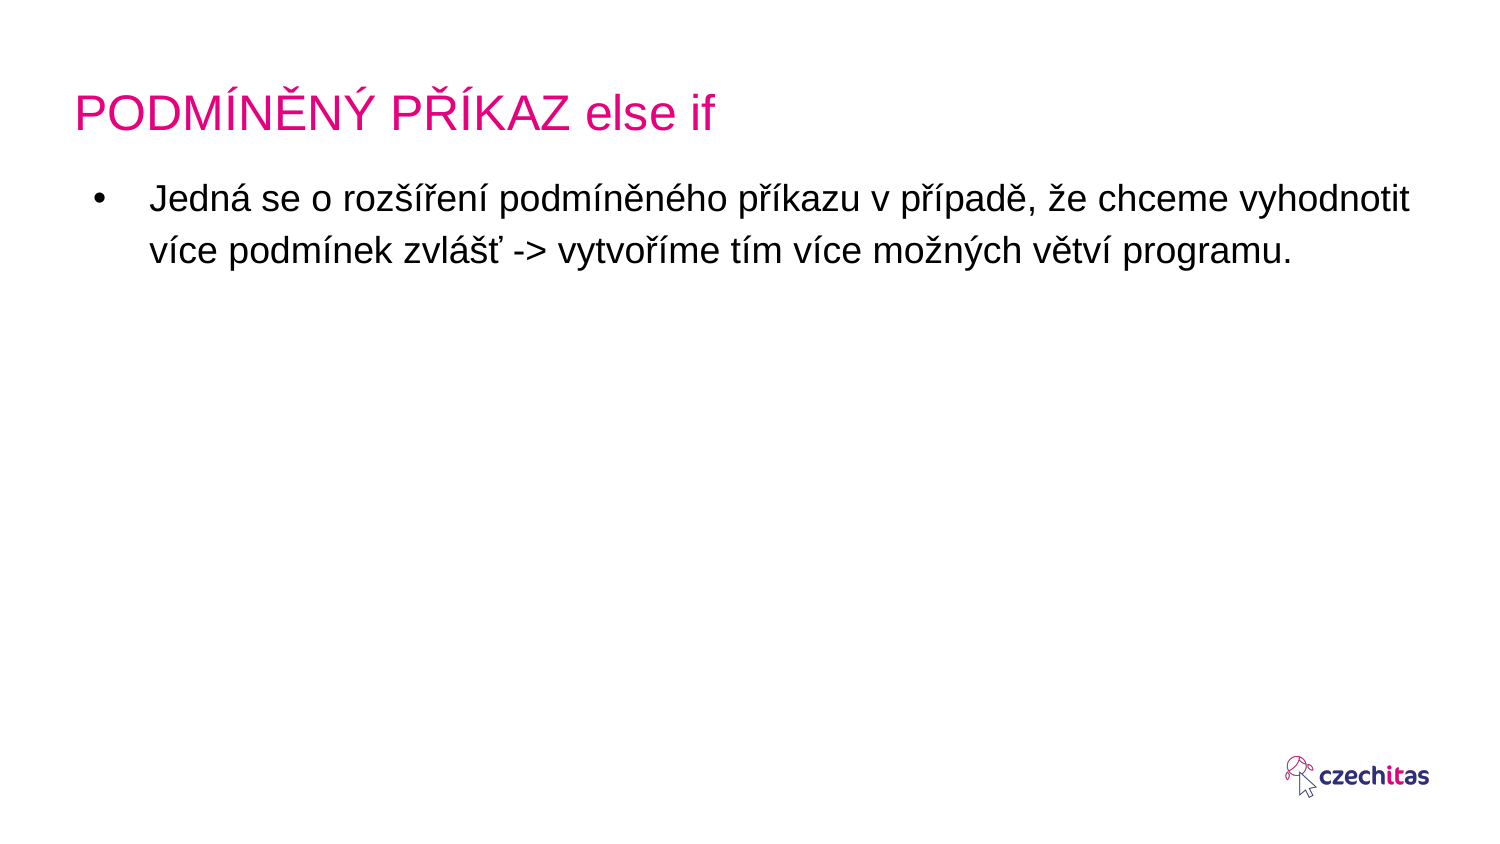

# PODMÍNĚNÝ PŘÍKAZ else if
Jedná se o rozšíření podmíněného příkazu v případě, že chceme vyhodnotit více podmínek zvlášť -> vytvoříme tím více možných větví programu.